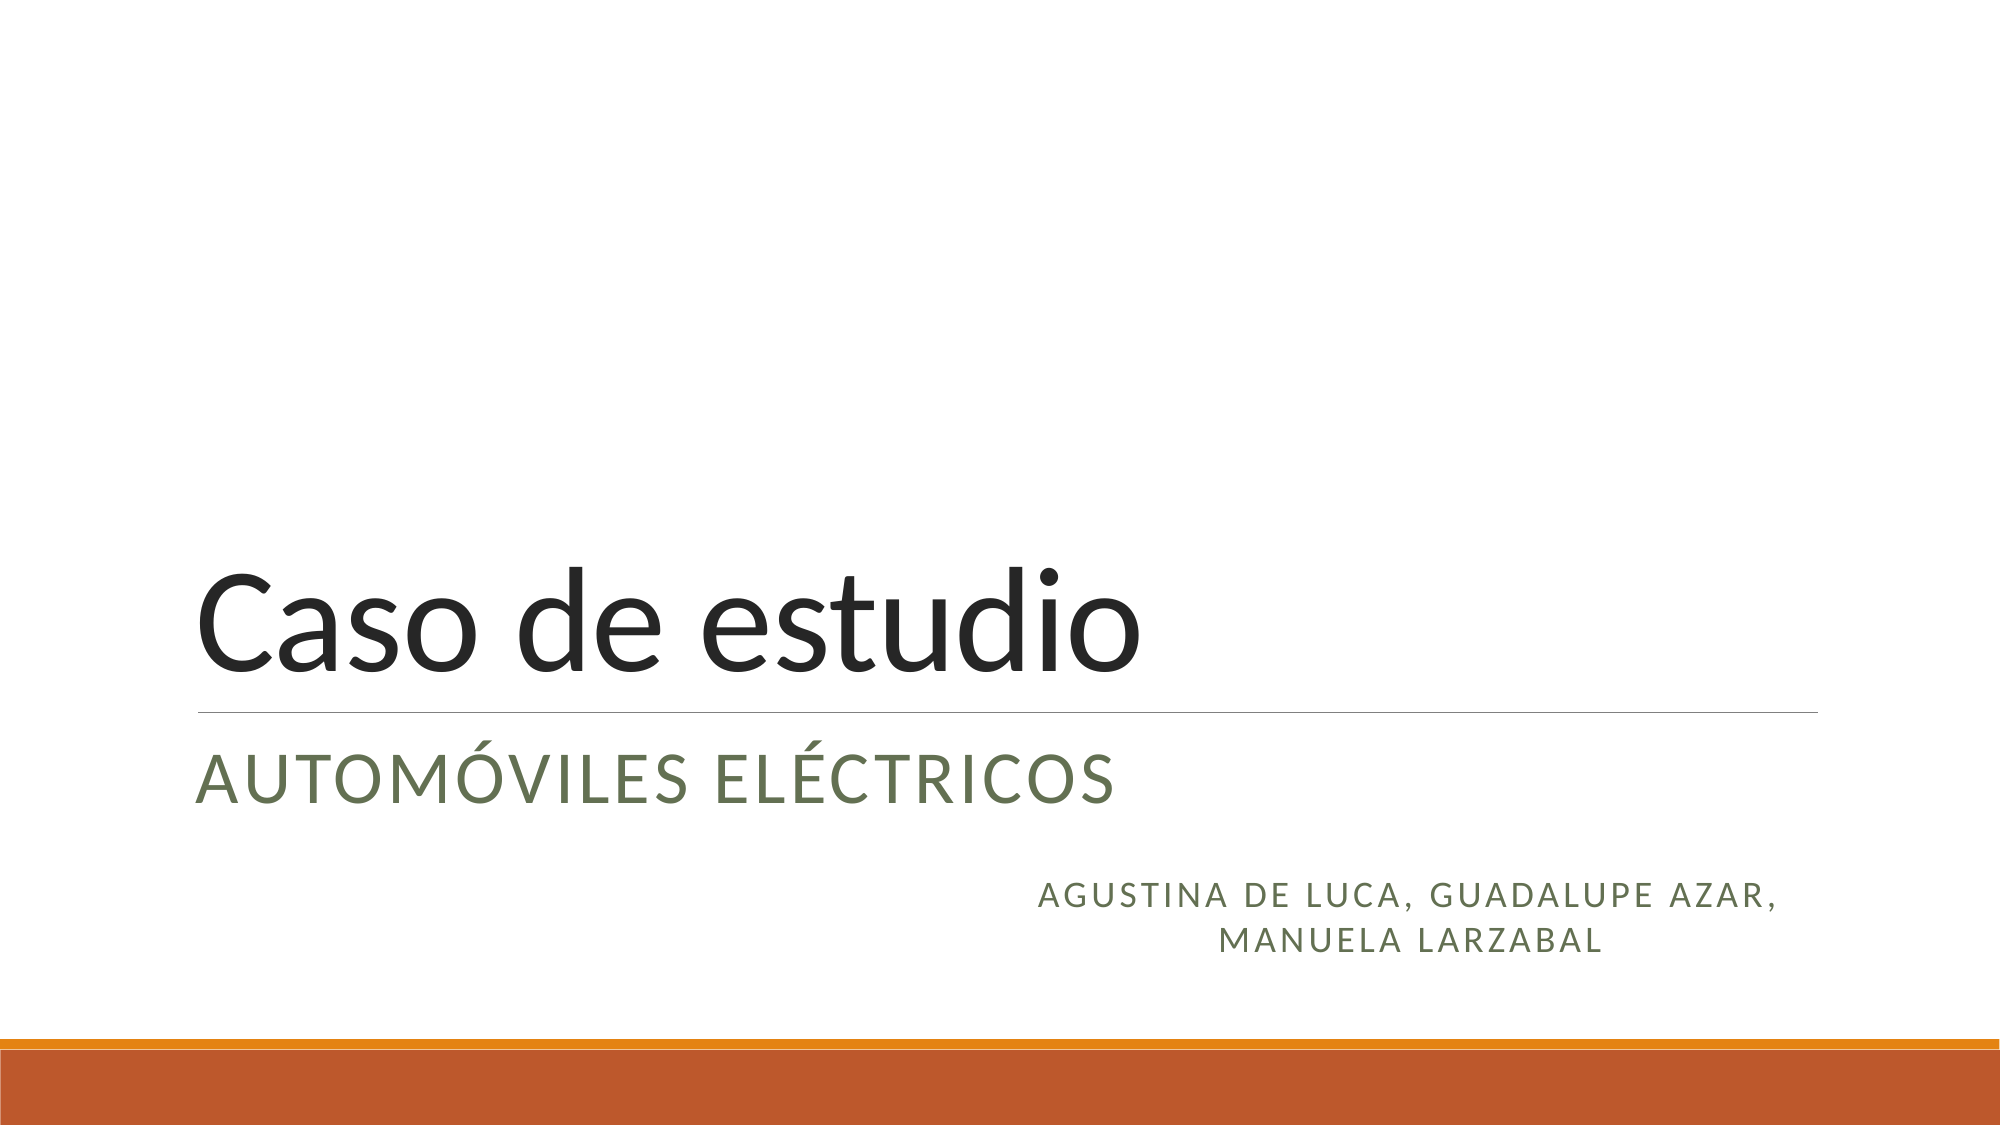

# Caso de estudio
Automóviles eléctricos
Agustina De Luca, Guadalupe Azar, Manuela Larzabal